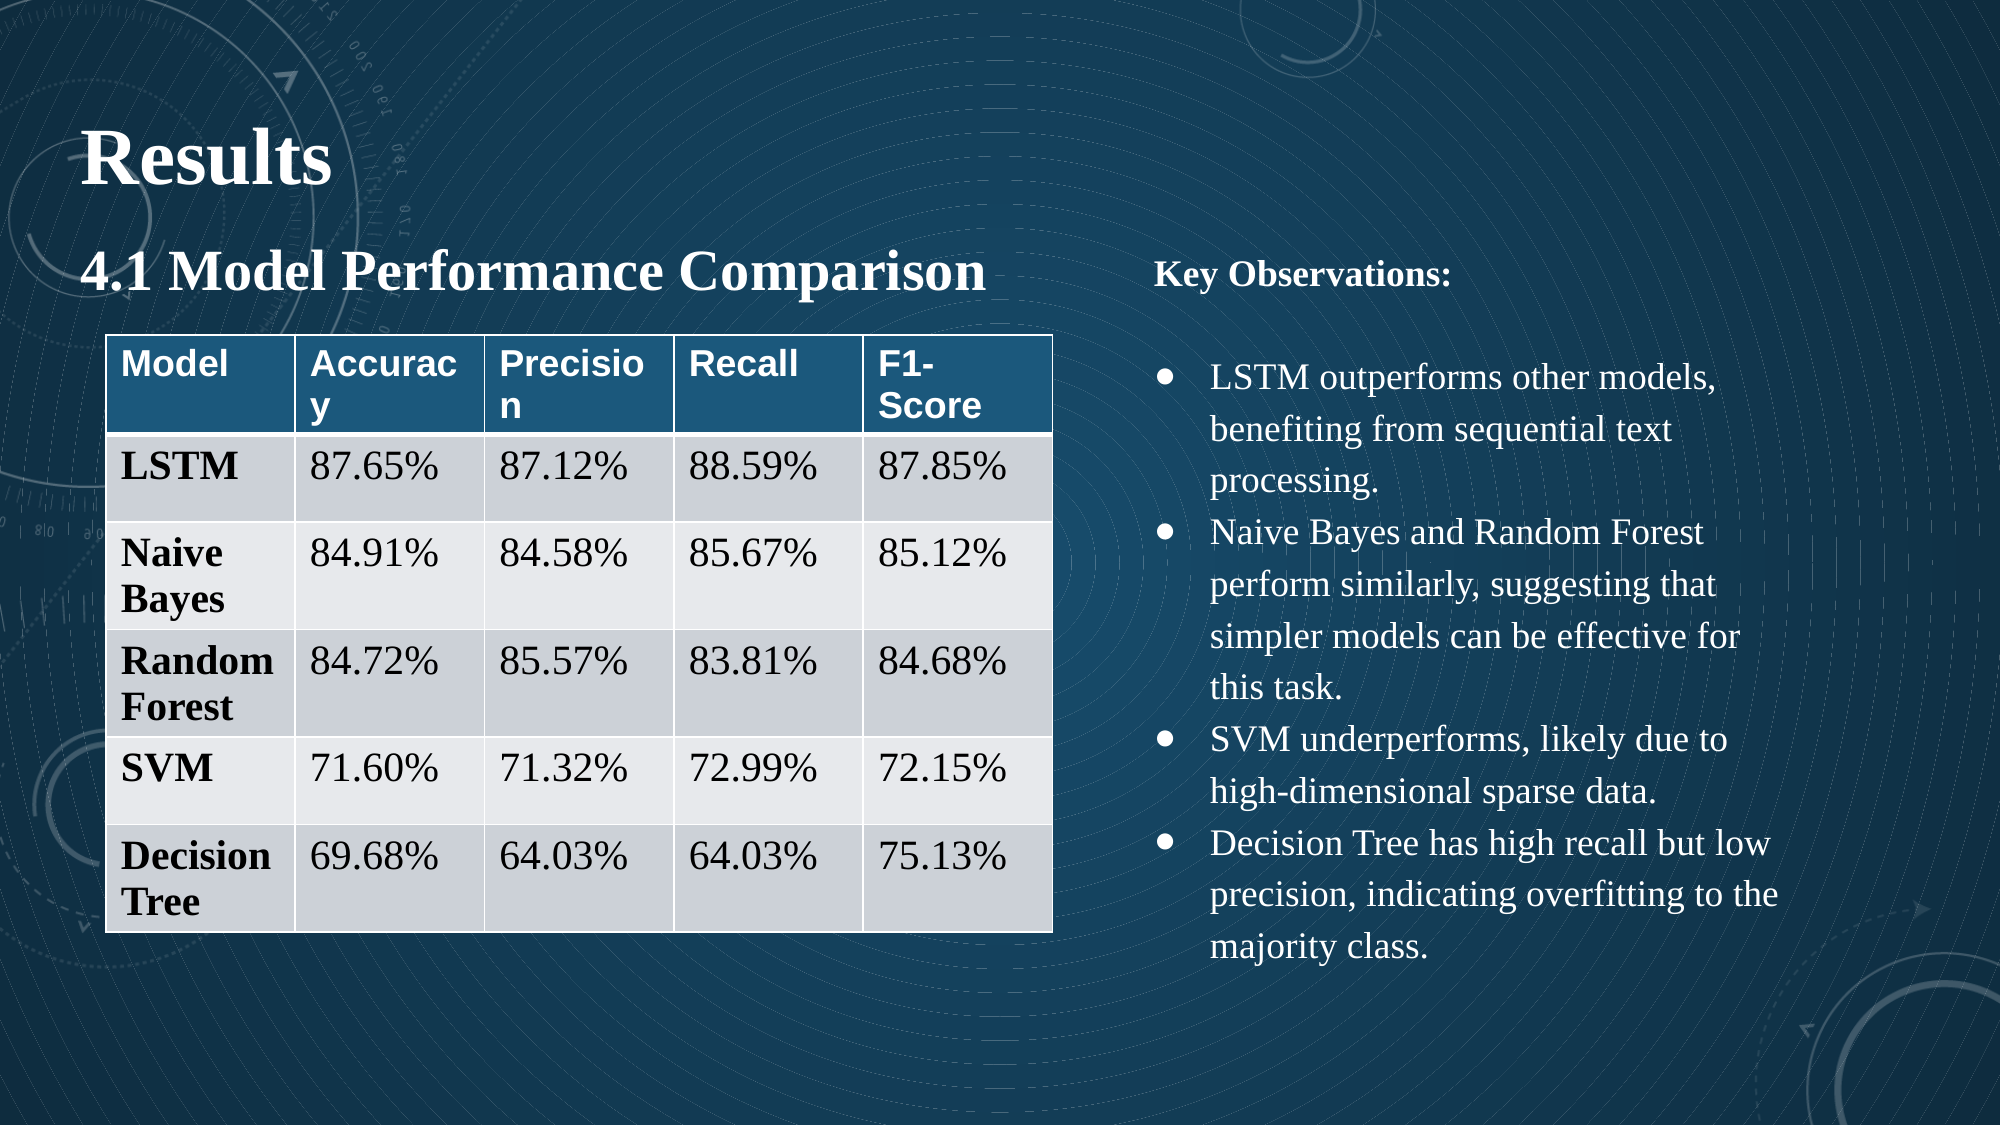

Results
4.1 Model Performance Comparison

Key Observations:

LSTM outperforms other models, benefiting from sequential text processing.
Naive Bayes and Random Forest perform similarly, suggesting that simpler models can be effective for this task.
SVM underperforms, likely due to high-dimensional sparse data.
Decision Tree has high recall but low precision, indicating overfitting to the majority class.

| Model | Accuracy | Precision | Recall | F1-Score |
| --- | --- | --- | --- | --- |
| LSTM | 87.65% | 87.12% | 88.59% | 87.85% |
| Naive Bayes | 84.91% | 84.58% | 85.67% | 85.12% |
| Random Forest | 84.72% | 85.57% | 83.81% | 84.68% |
| SVM | 71.60% | 71.32% | 72.99% | 72.15% |
| Decision Tree | 69.68% | 64.03% | 64.03% | 75.13% |